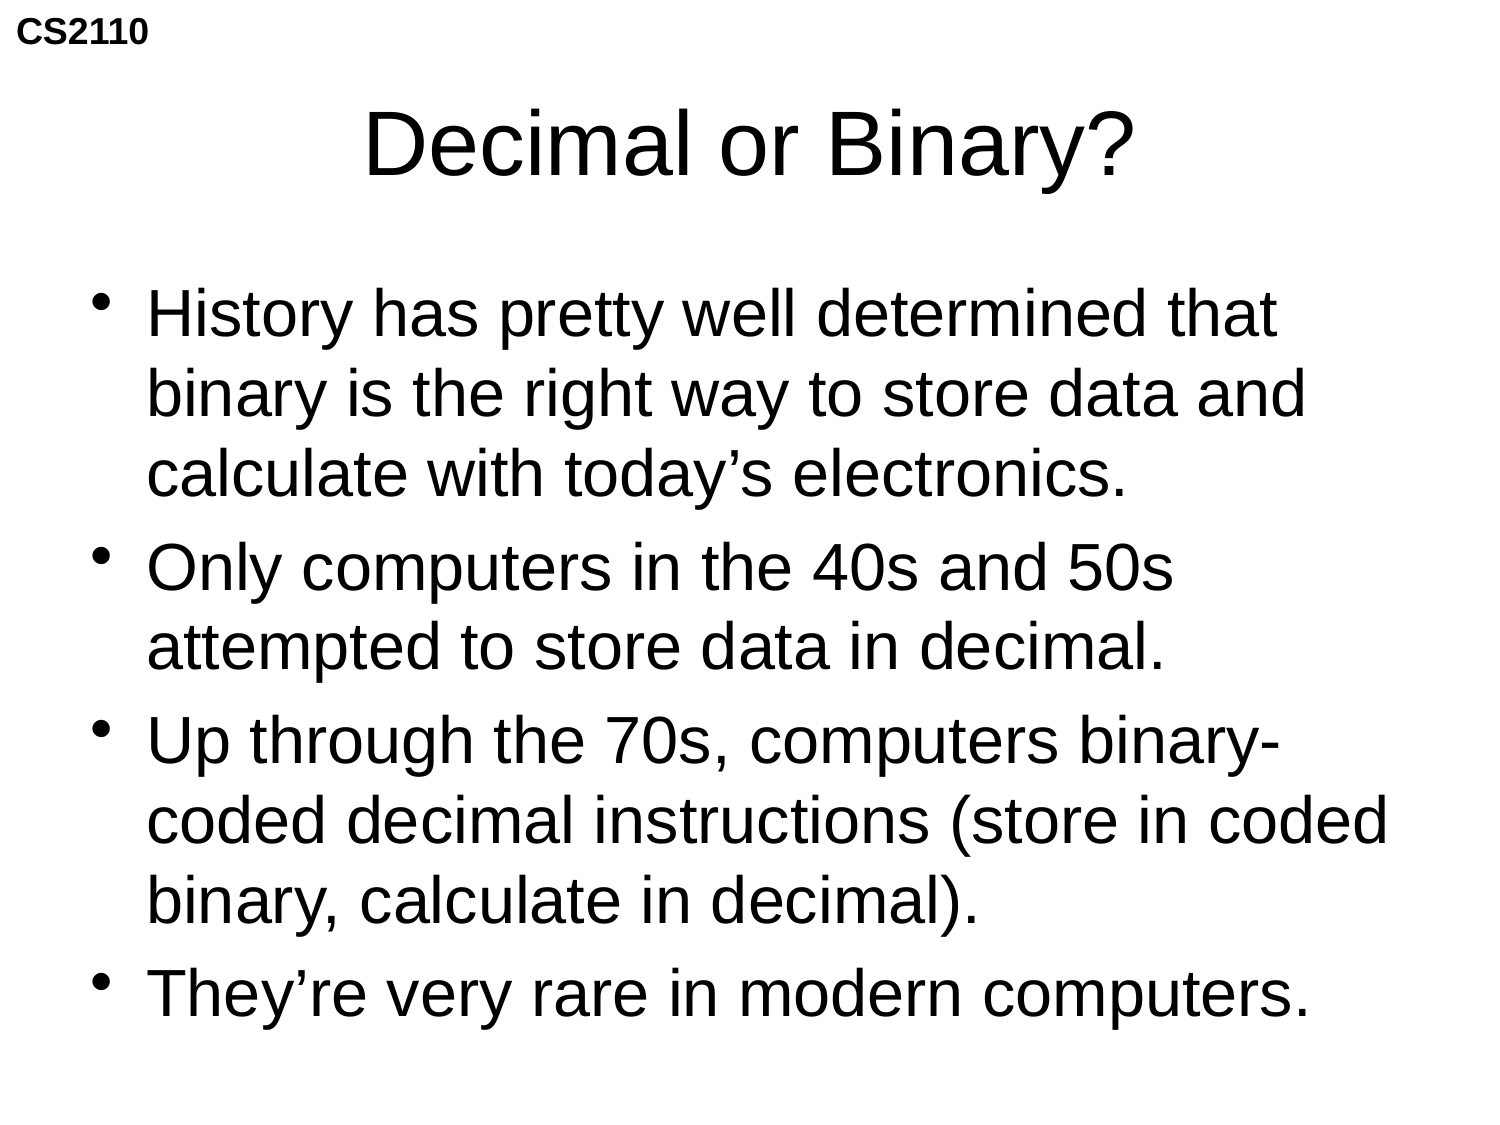

# Decimal or Binary?
History has pretty well determined that binary is the right way to store data and calculate with today’s electronics.
Only computers in the 40s and 50s attempted to store data in decimal.
Up through the 70s, computers binary-coded decimal instructions (store in coded binary, calculate in decimal).
They’re very rare in modern computers.